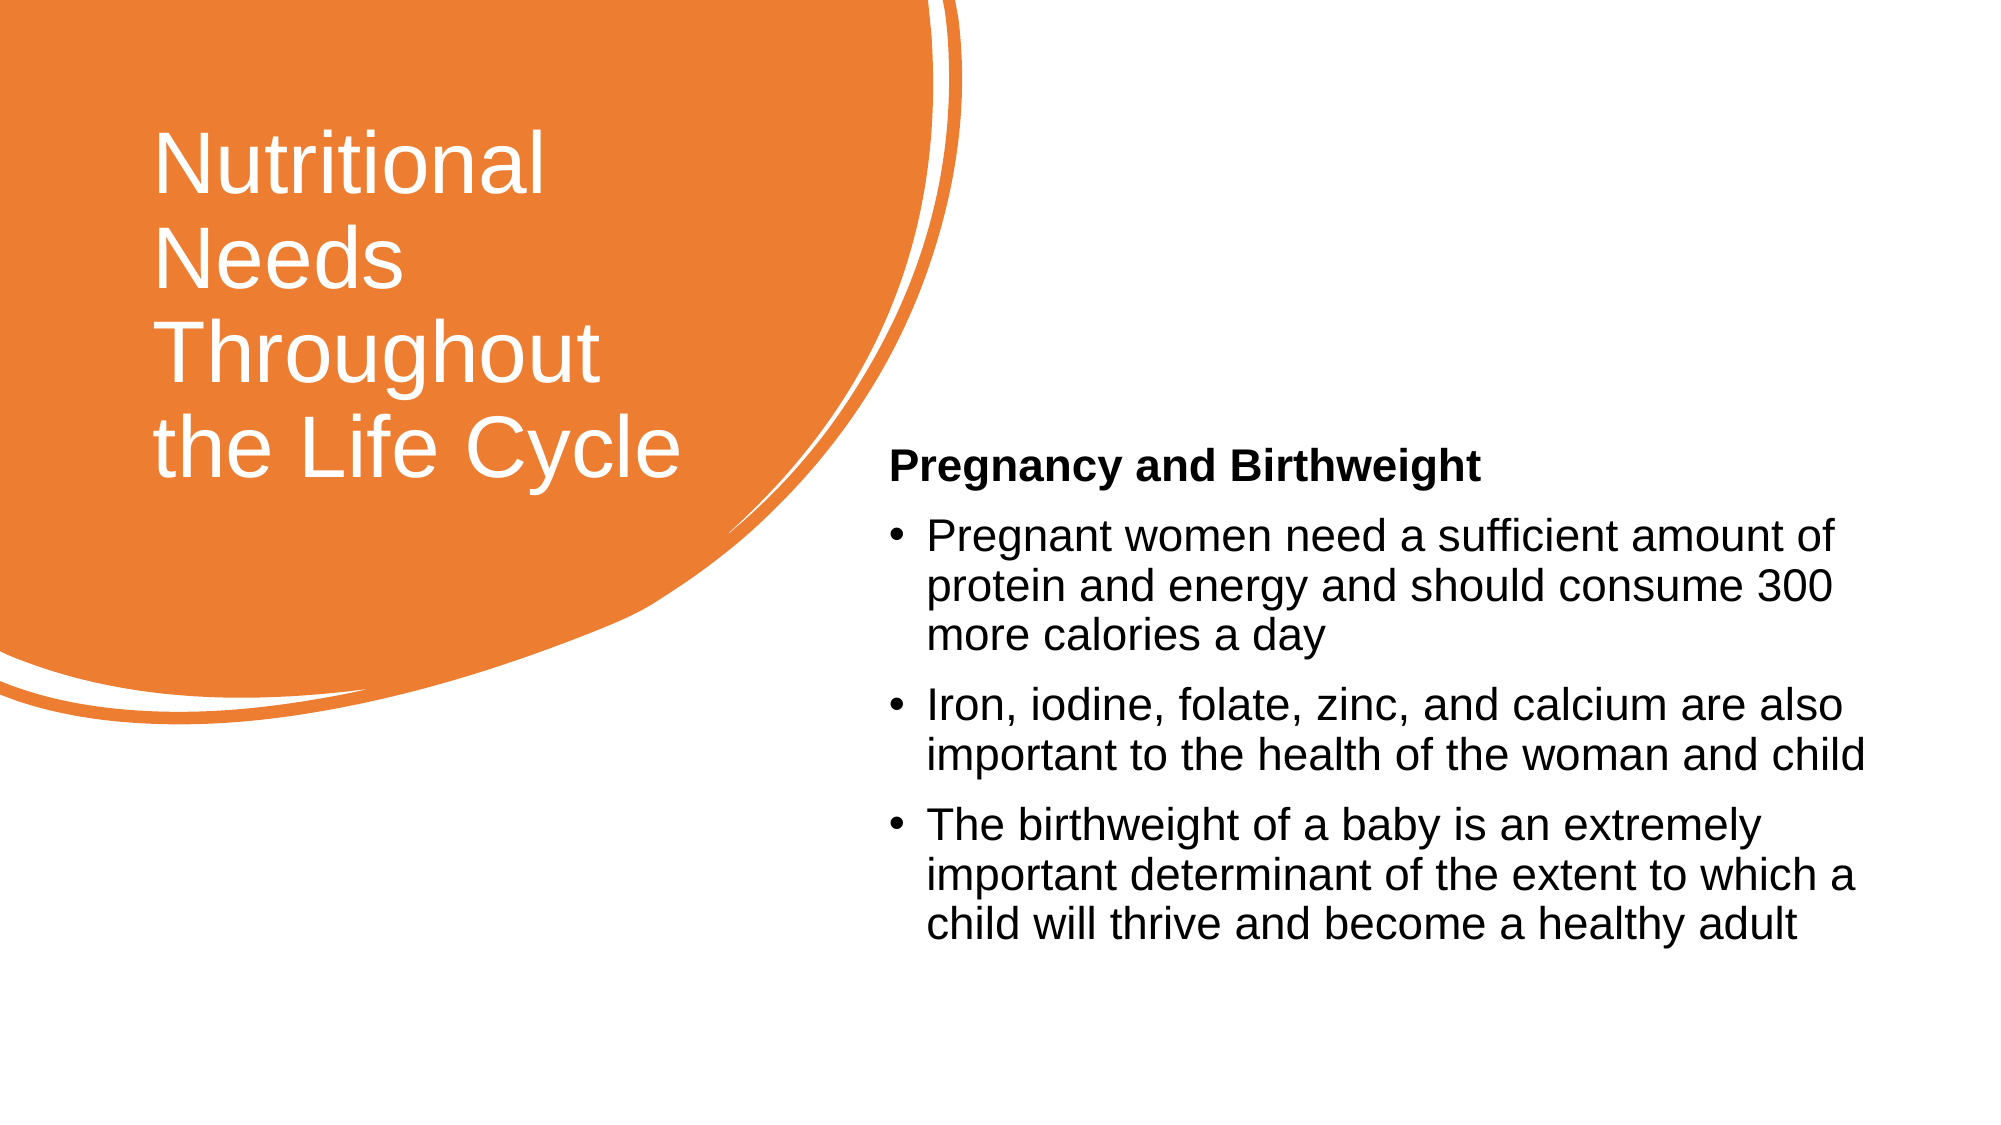

# Nutritional Needs Throughout the Life Cycle
Pregnancy and Birthweight
Pregnant women need a sufficient amount of protein and energy and should consume 300 more calories a day
Iron, iodine, folate, zinc, and calcium are also important to the health of the woman and child
The birthweight of a baby is an extremely important determinant of the extent to which a child will thrive and become a healthy adult